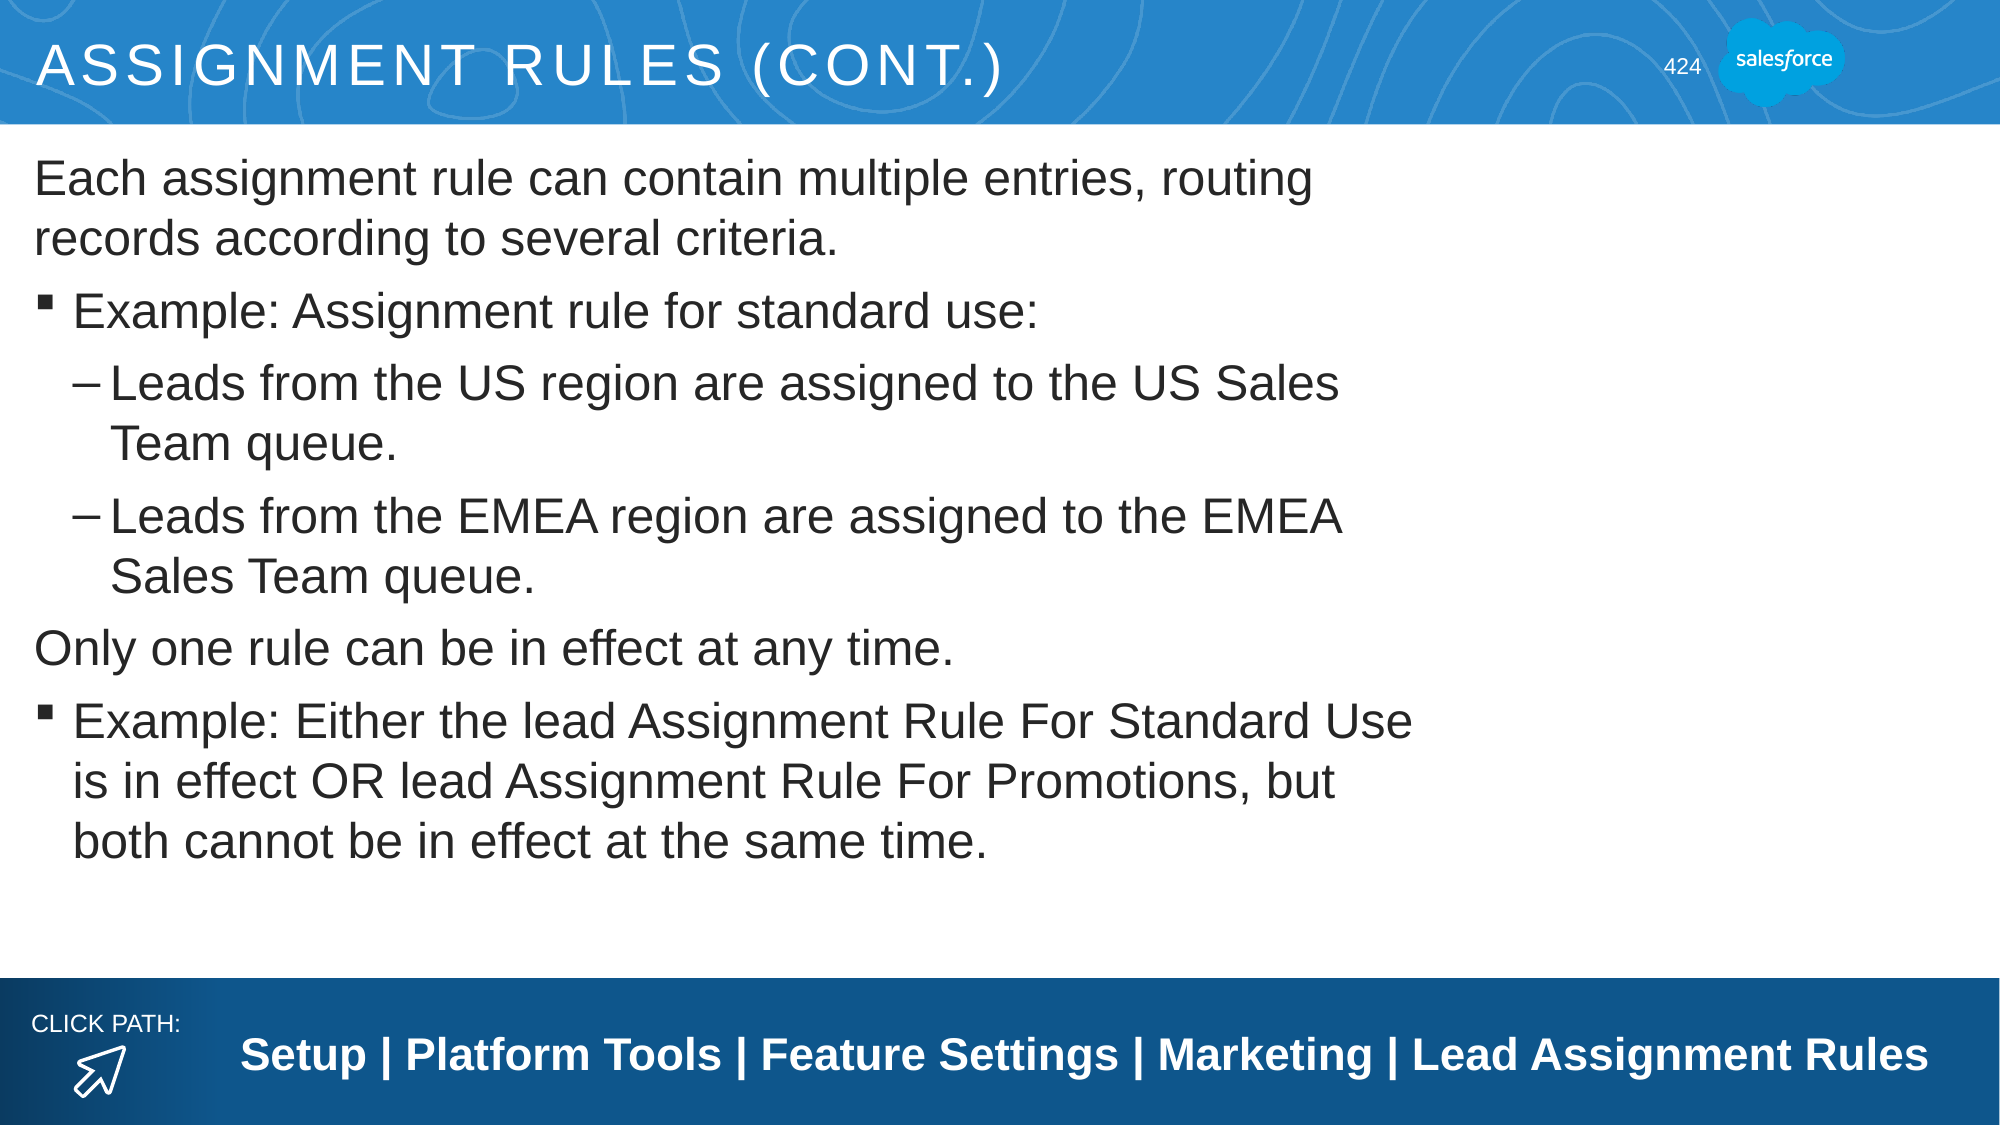

# Assignment Rules (cont.)
424
Each assignment rule can contain multiple entries, routing records according to several criteria.
Example: Assignment rule for standard use:
Leads from the US region are assigned to the US Sales Team queue.
Leads from the EMEA region are assigned to the EMEA Sales Team queue.
Only one rule can be in effect at any time.
Example: Either the lead Assignment Rule For Standard Use is in effect OR lead Assignment Rule For Promotions, but both cannot be in effect at the same time.
Setup | Platform Tools | Feature Settings | Marketing | Lead Assignment Rules
CLICK PATH: